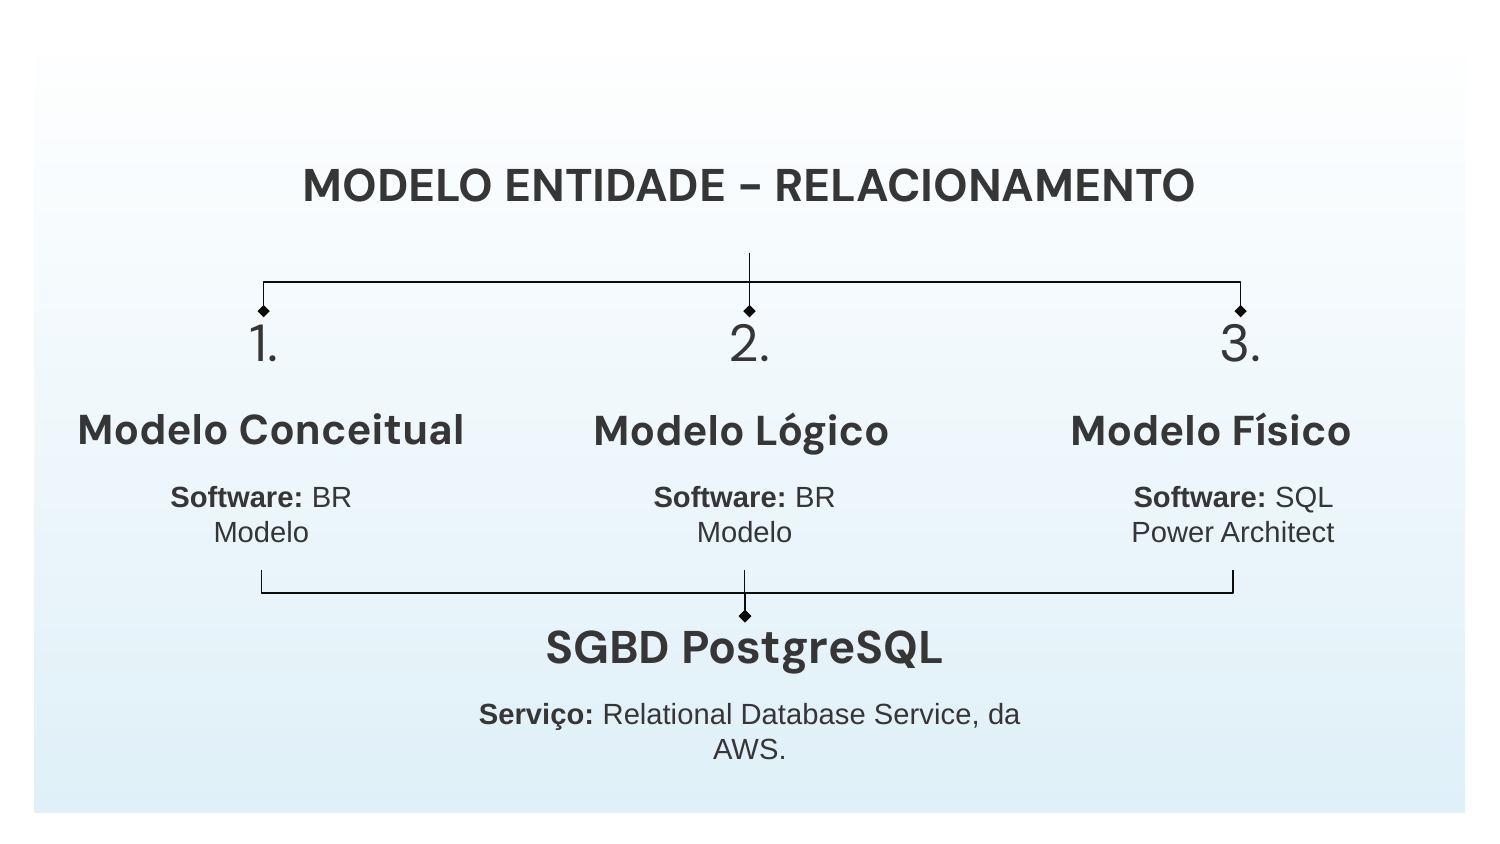

MODELO ENTIDADE - RELACIONAMENTO
1.
2.
3.
Modelo Conceitual
Modelo Lógico
Modelo Físico
Software: BR Modelo
Software: BR Modelo
Software: SQL Power Architect
SGBD PostgreSQL
Serviço: Relational Database Service, da AWS.